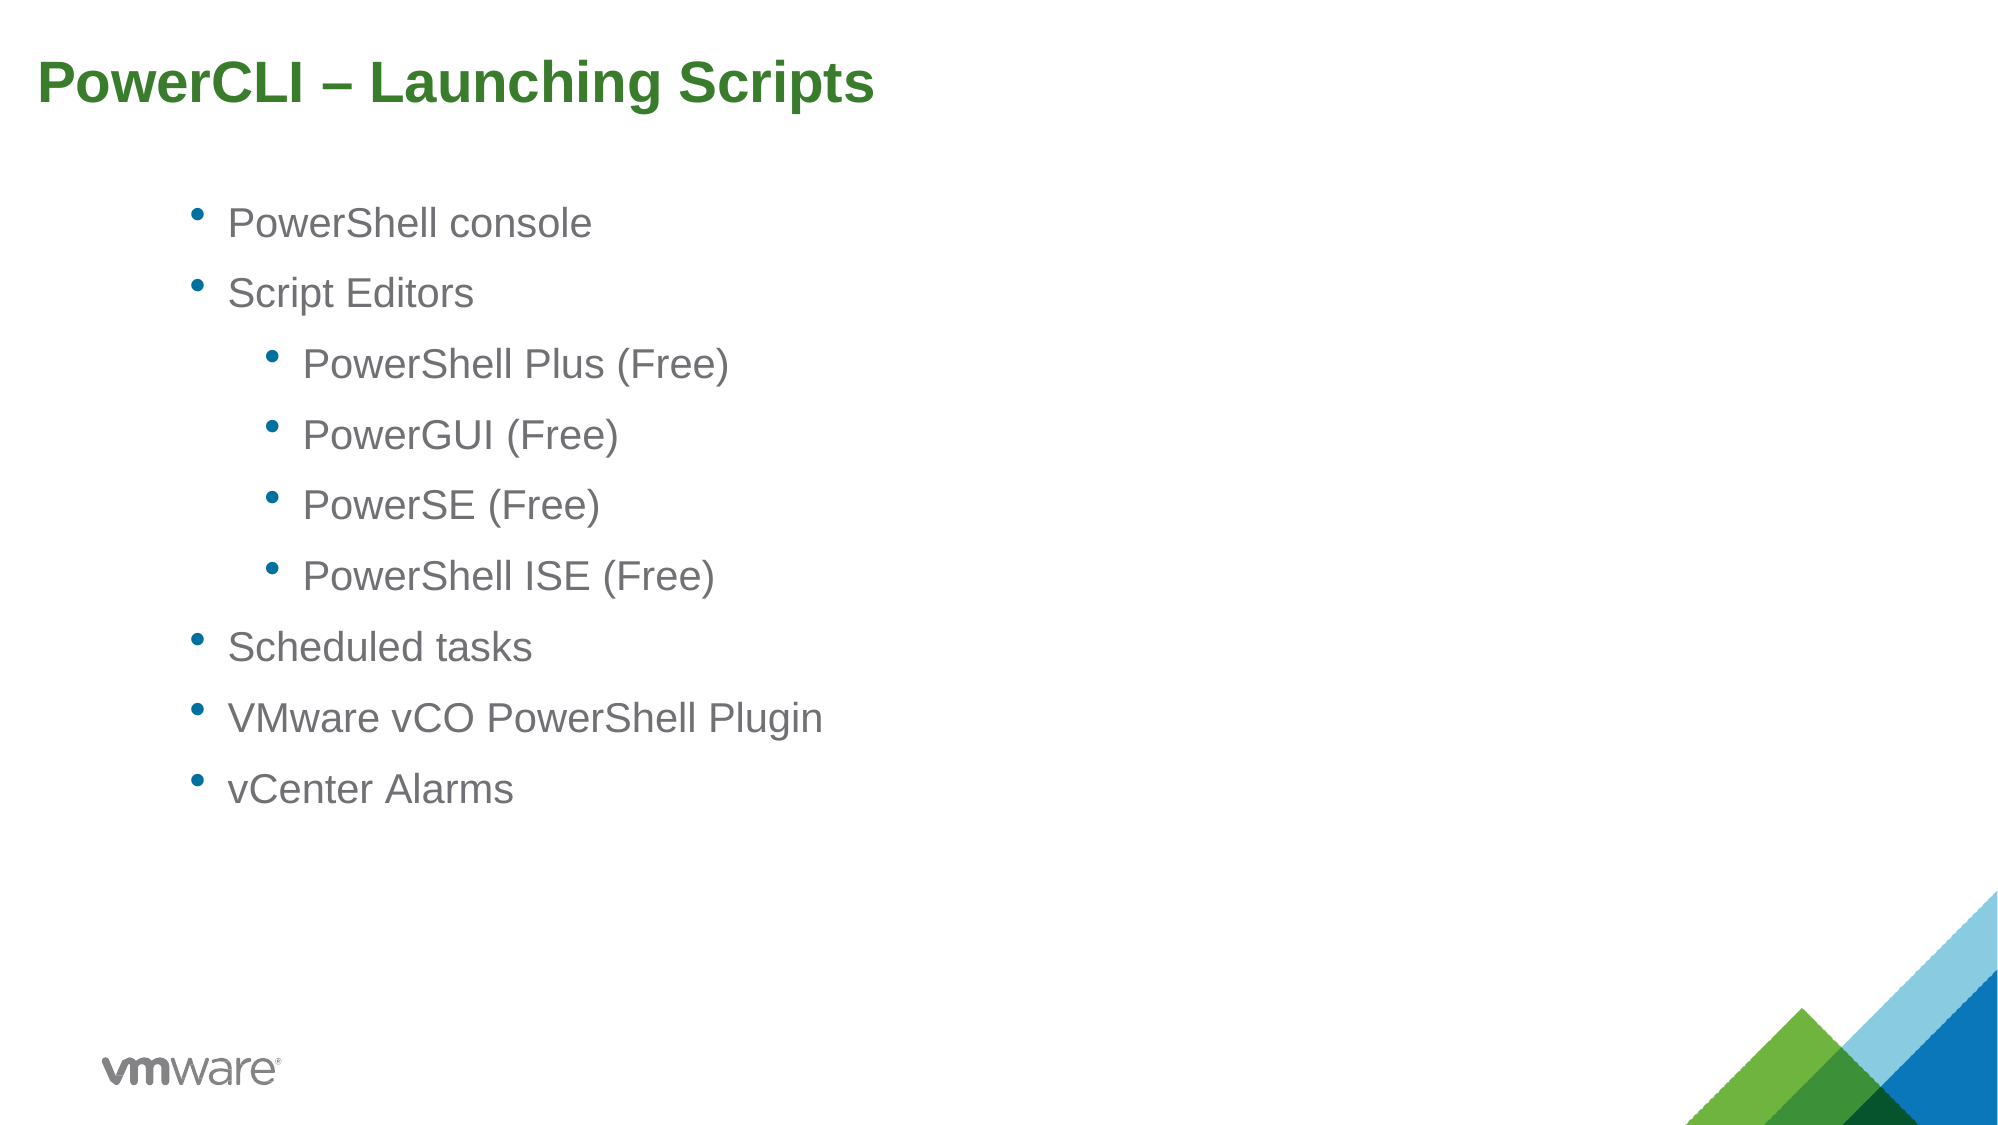

# PowerCLI – Launching Scripts
PowerShell console
Script Editors
PowerShell Plus (Free)
PowerGUI (Free)
PowerSE (Free)
PowerShell ISE (Free)
Scheduled tasks
VMware vCO PowerShell Plugin
vCenter Alarms